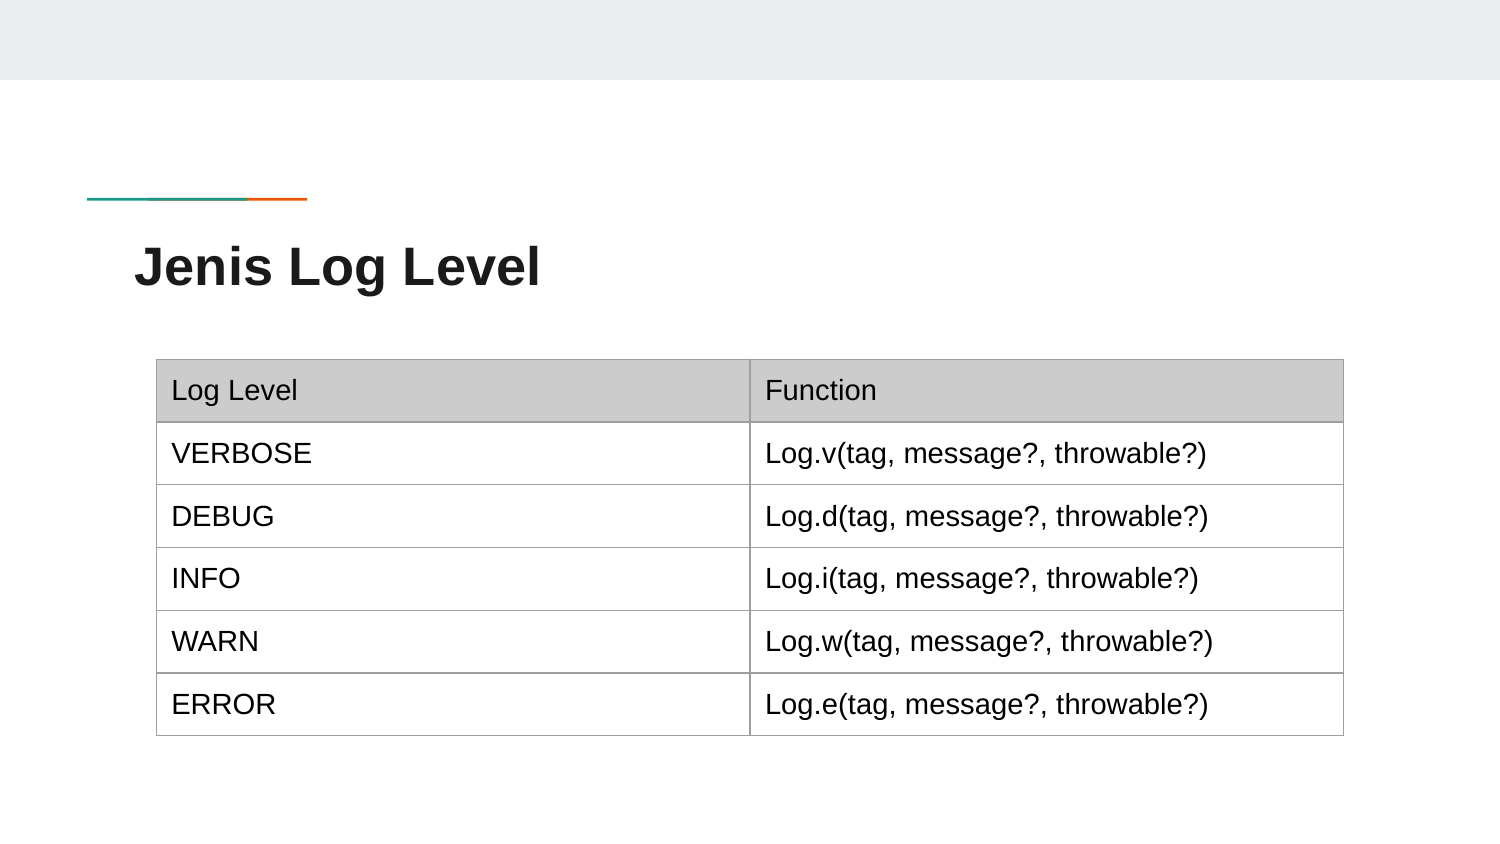

# Jenis Log Level
| Log Level | Function |
| --- | --- |
| VERBOSE | Log.v(tag, message?, throwable?) |
| DEBUG | Log.d(tag, message?, throwable?) |
| INFO | Log.i(tag, message?, throwable?) |
| WARN | Log.w(tag, message?, throwable?) |
| ERROR | Log.e(tag, message?, throwable?) |